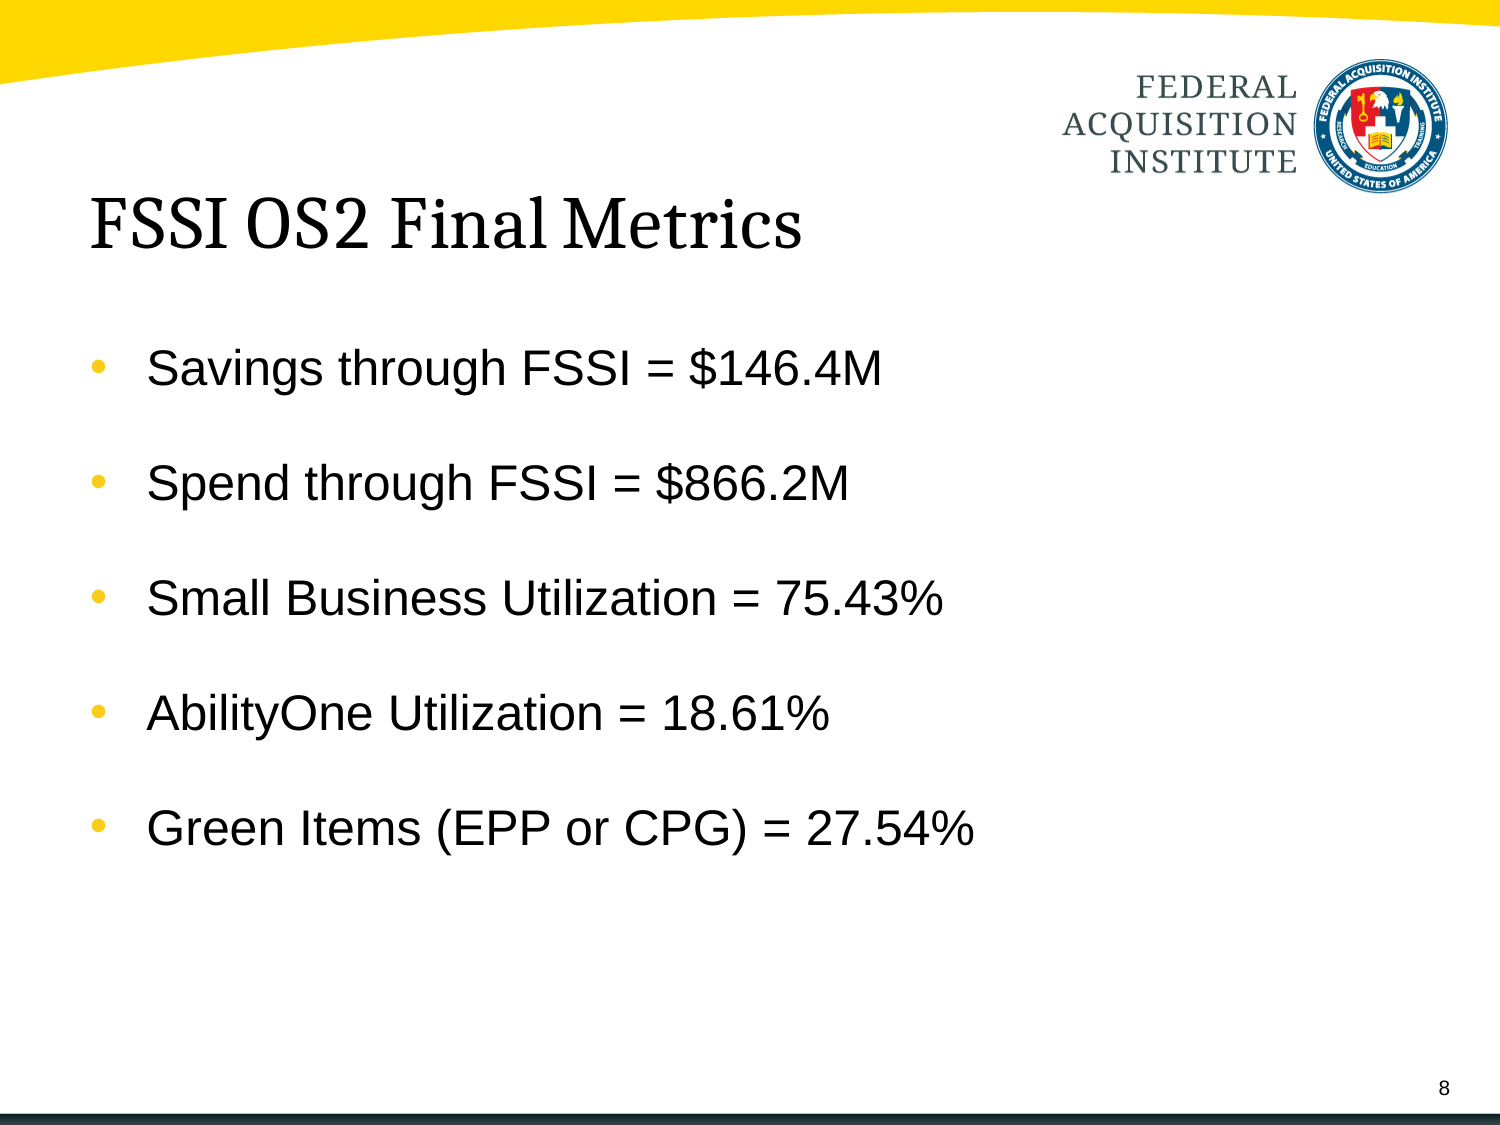

# FSSI OS2 Final Metrics
Savings through FSSI = $146.4M
Spend through FSSI = $866.2M
Small Business Utilization = 75.43%
AbilityOne Utilization = 18.61%
Green Items (EPP or CPG) = 27.54%

8